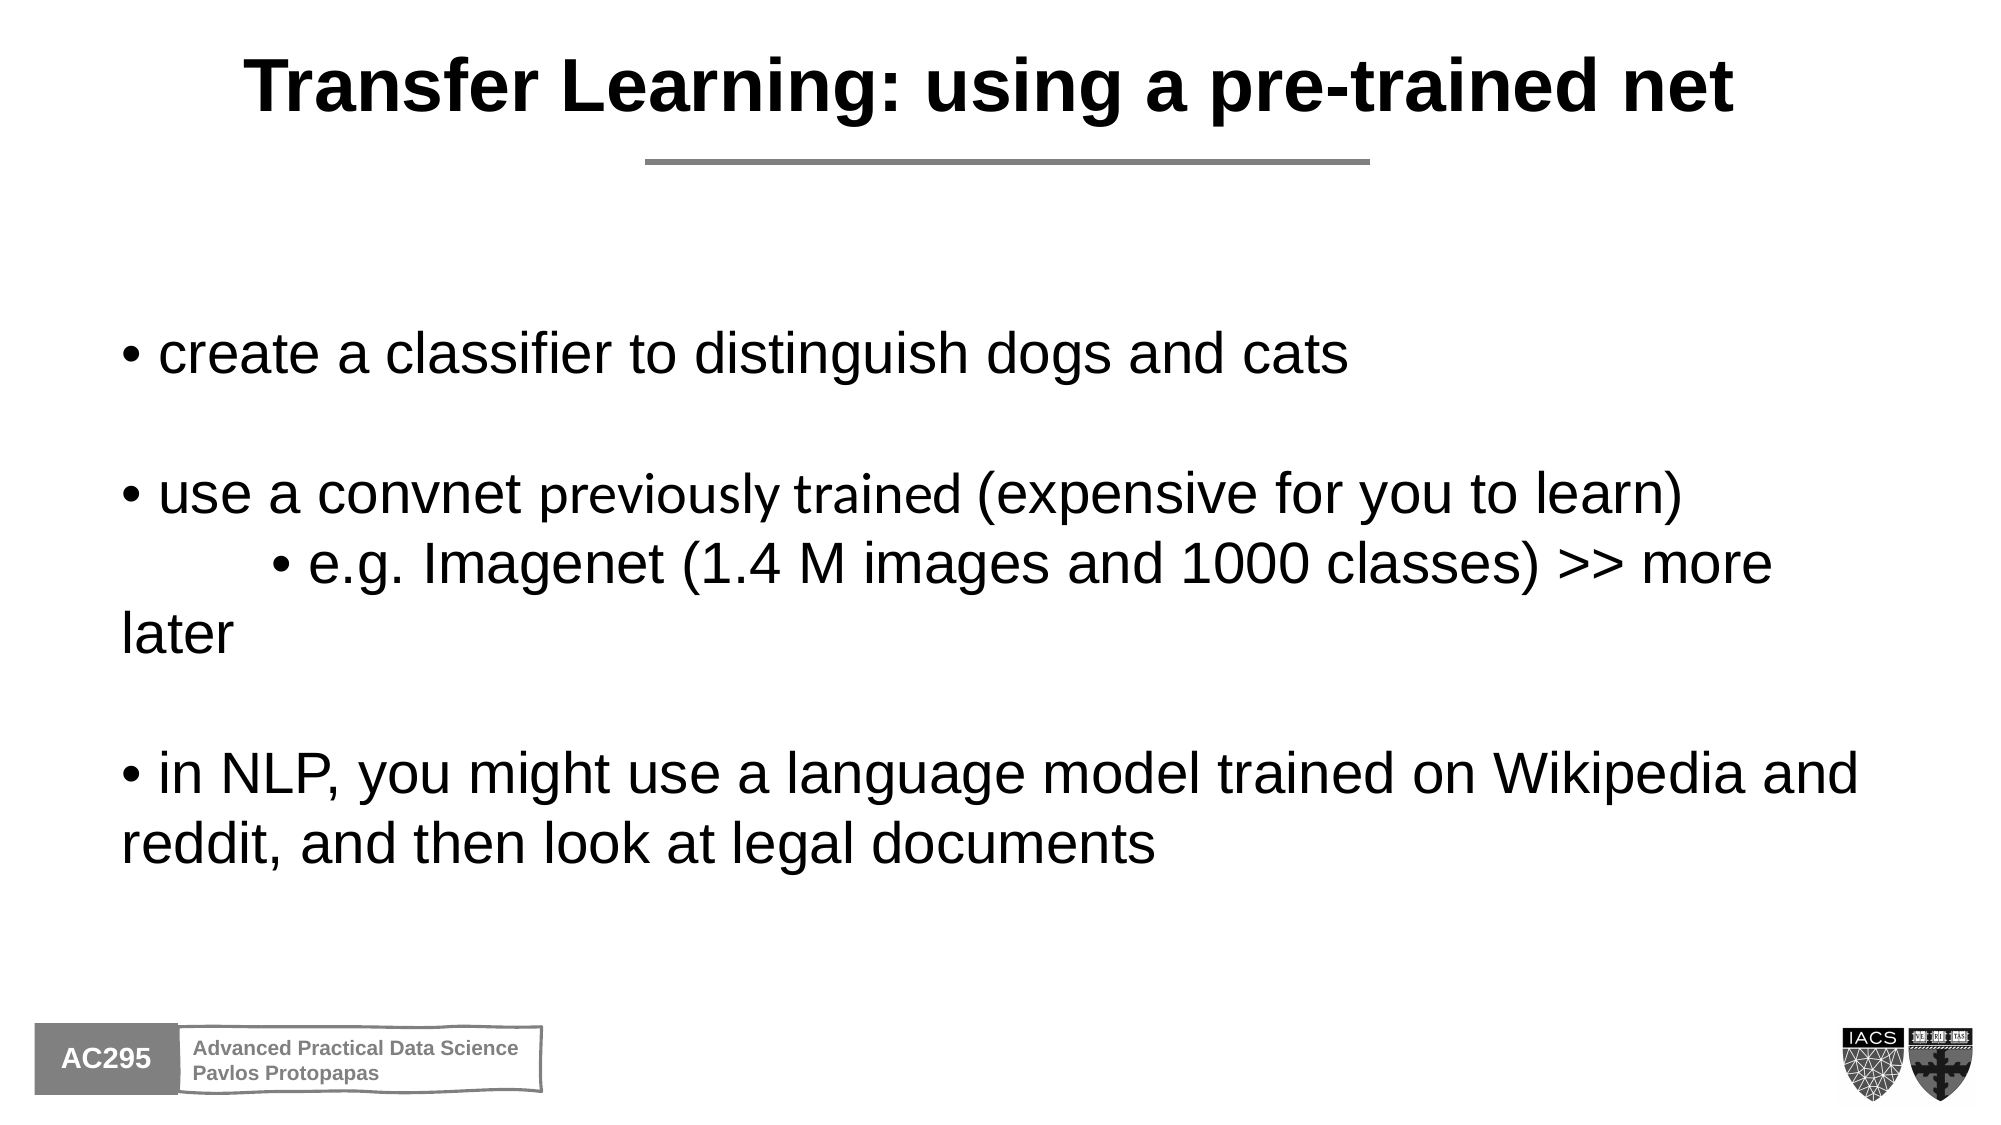

Transfer Learning: using a pre-trained net

• create a classifier to distinguish dogs and cats

• use a convnet previously trained (expensive for you to learn)
	• e.g. Imagenet (1.4 M images and 1000 classes) >> more later

• in NLP, you might use a language model trained on Wikipedia and reddit, and then look at legal documents